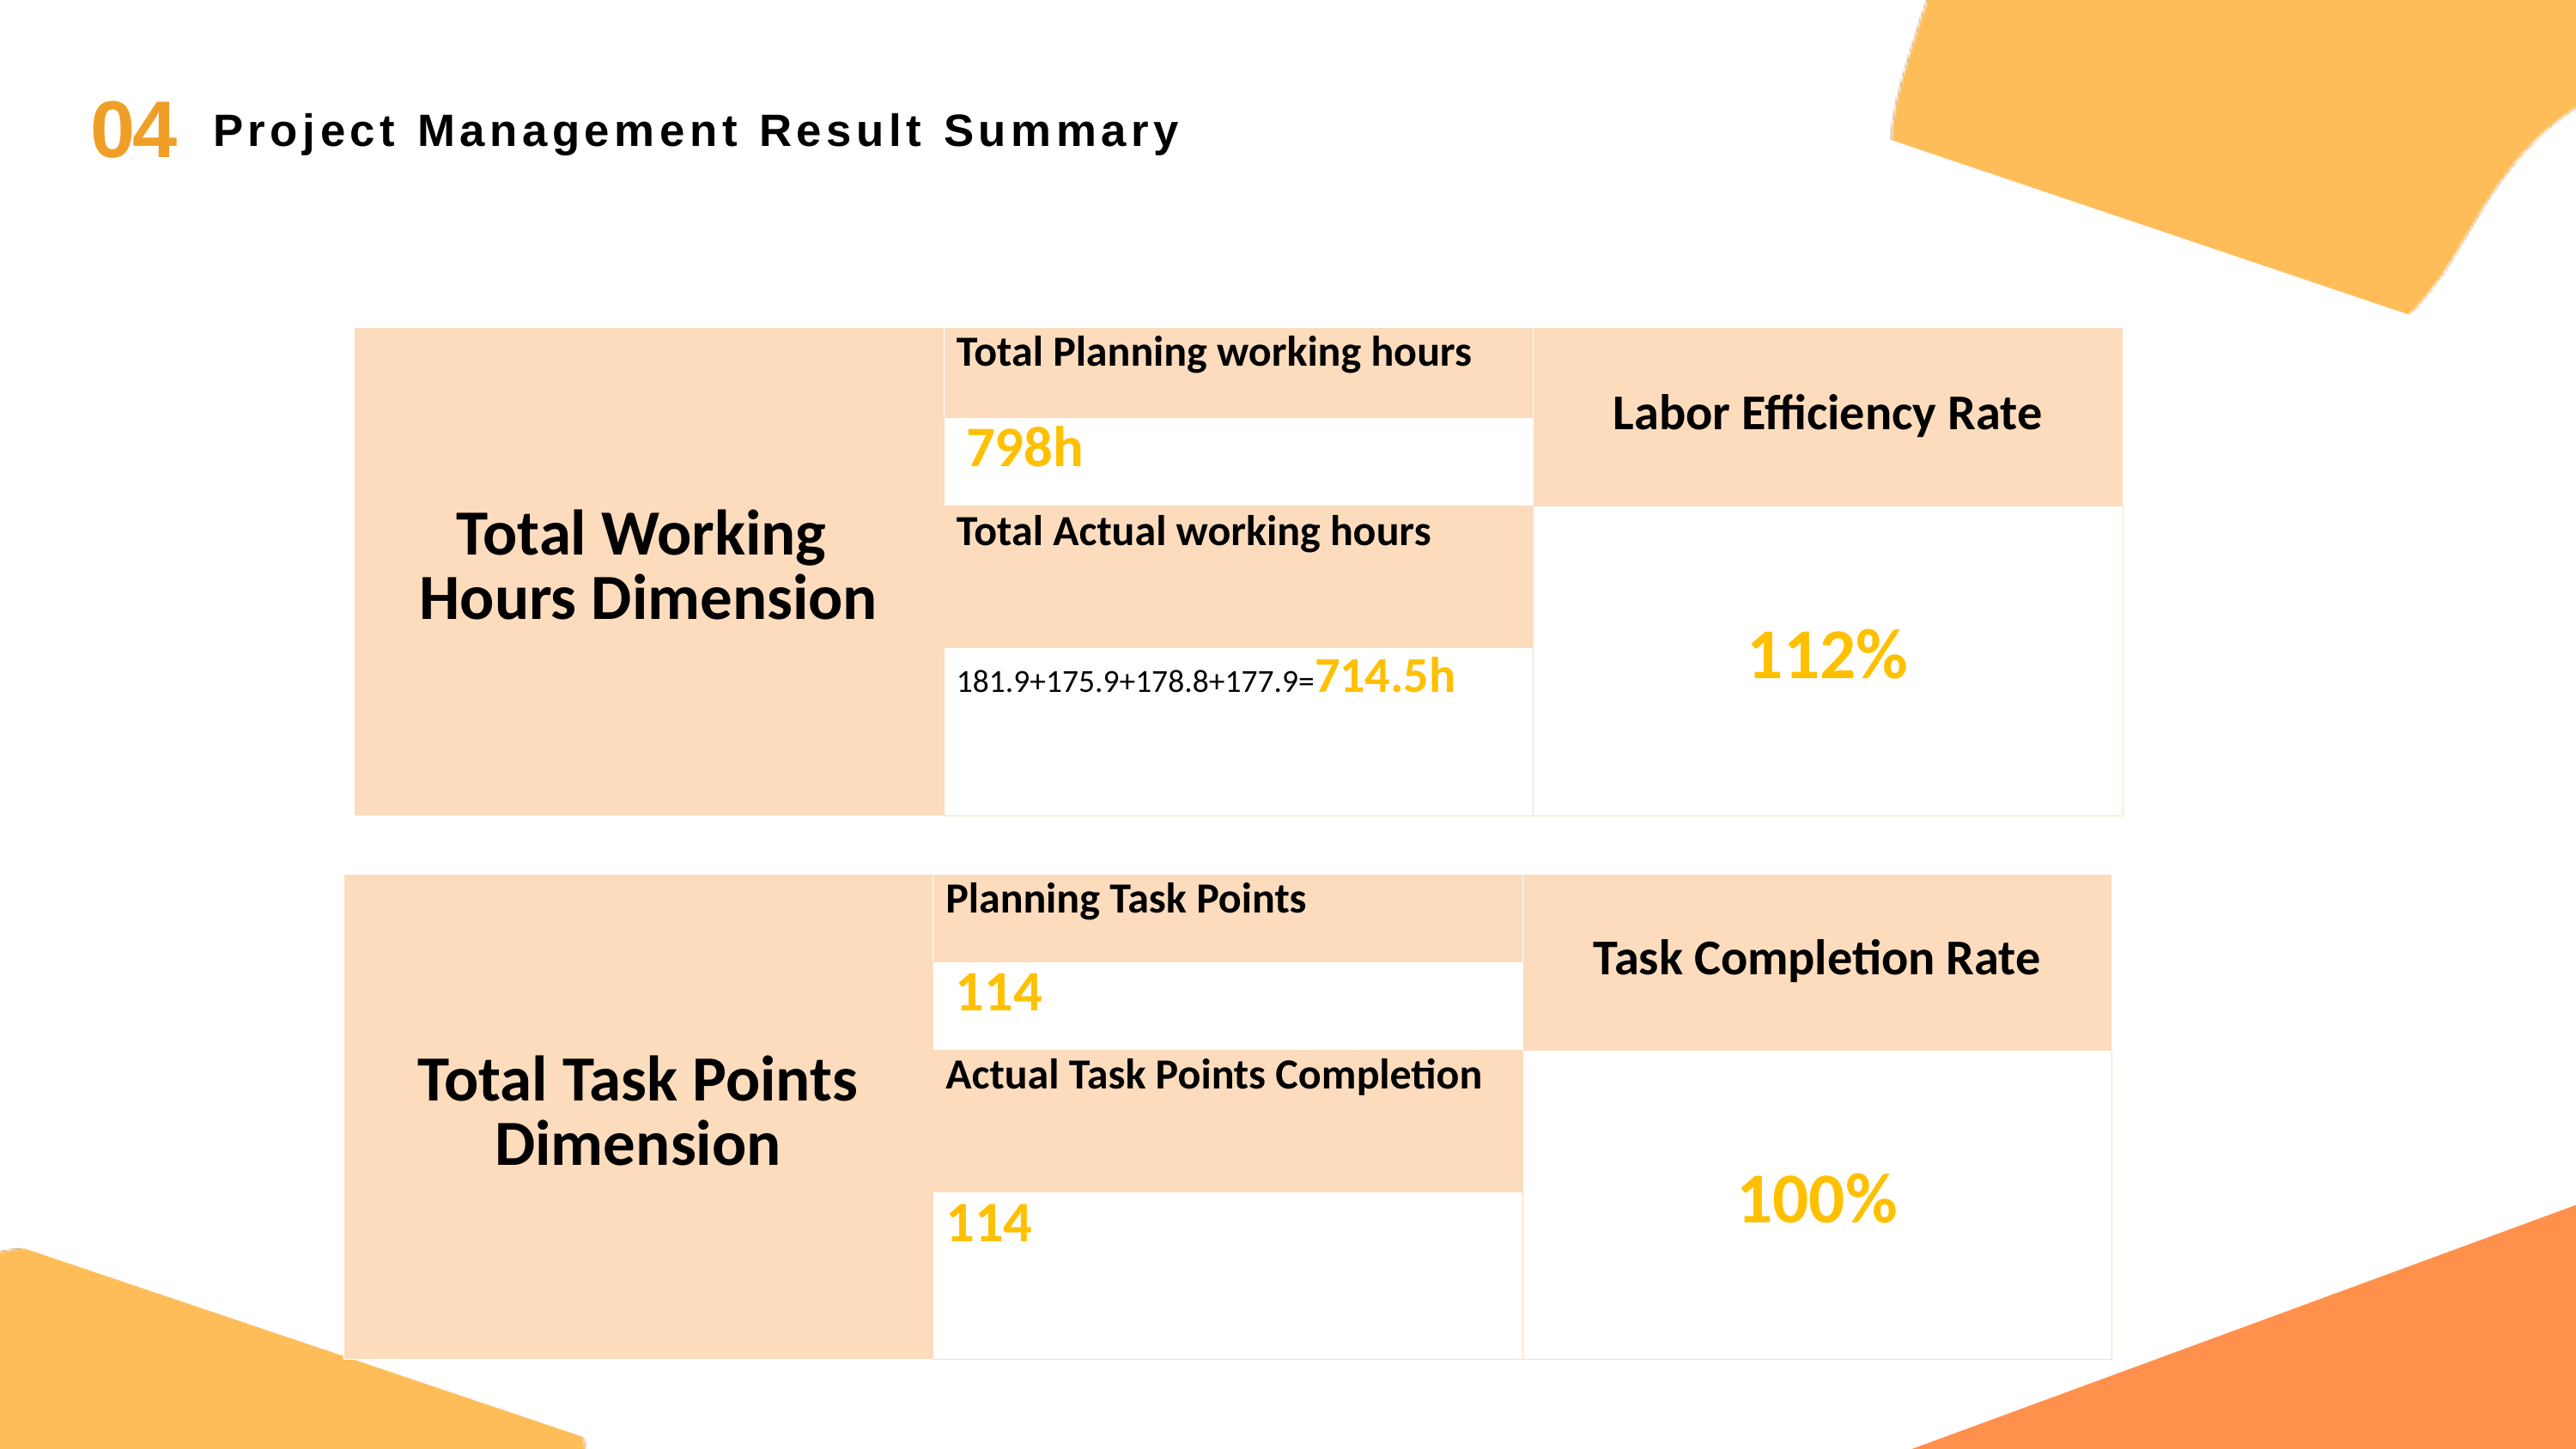

04
Project Management Result Summary
| Total Working Hours Dimension | Total Planning working hours | Labor Efficiency Rate |
| --- | --- | --- |
|  | 798h |  |
|  | Total Actual working hours | 112% |
|  | 181.9+175.9+178.8+177.9=714.5h |  |
| Total Task Points Dimension | Planning Task Points | Task Completion Rate |
| --- | --- | --- |
|  | 114 |  |
|  | Actual Task Points Completion | 100% |
|  | 114 |  |